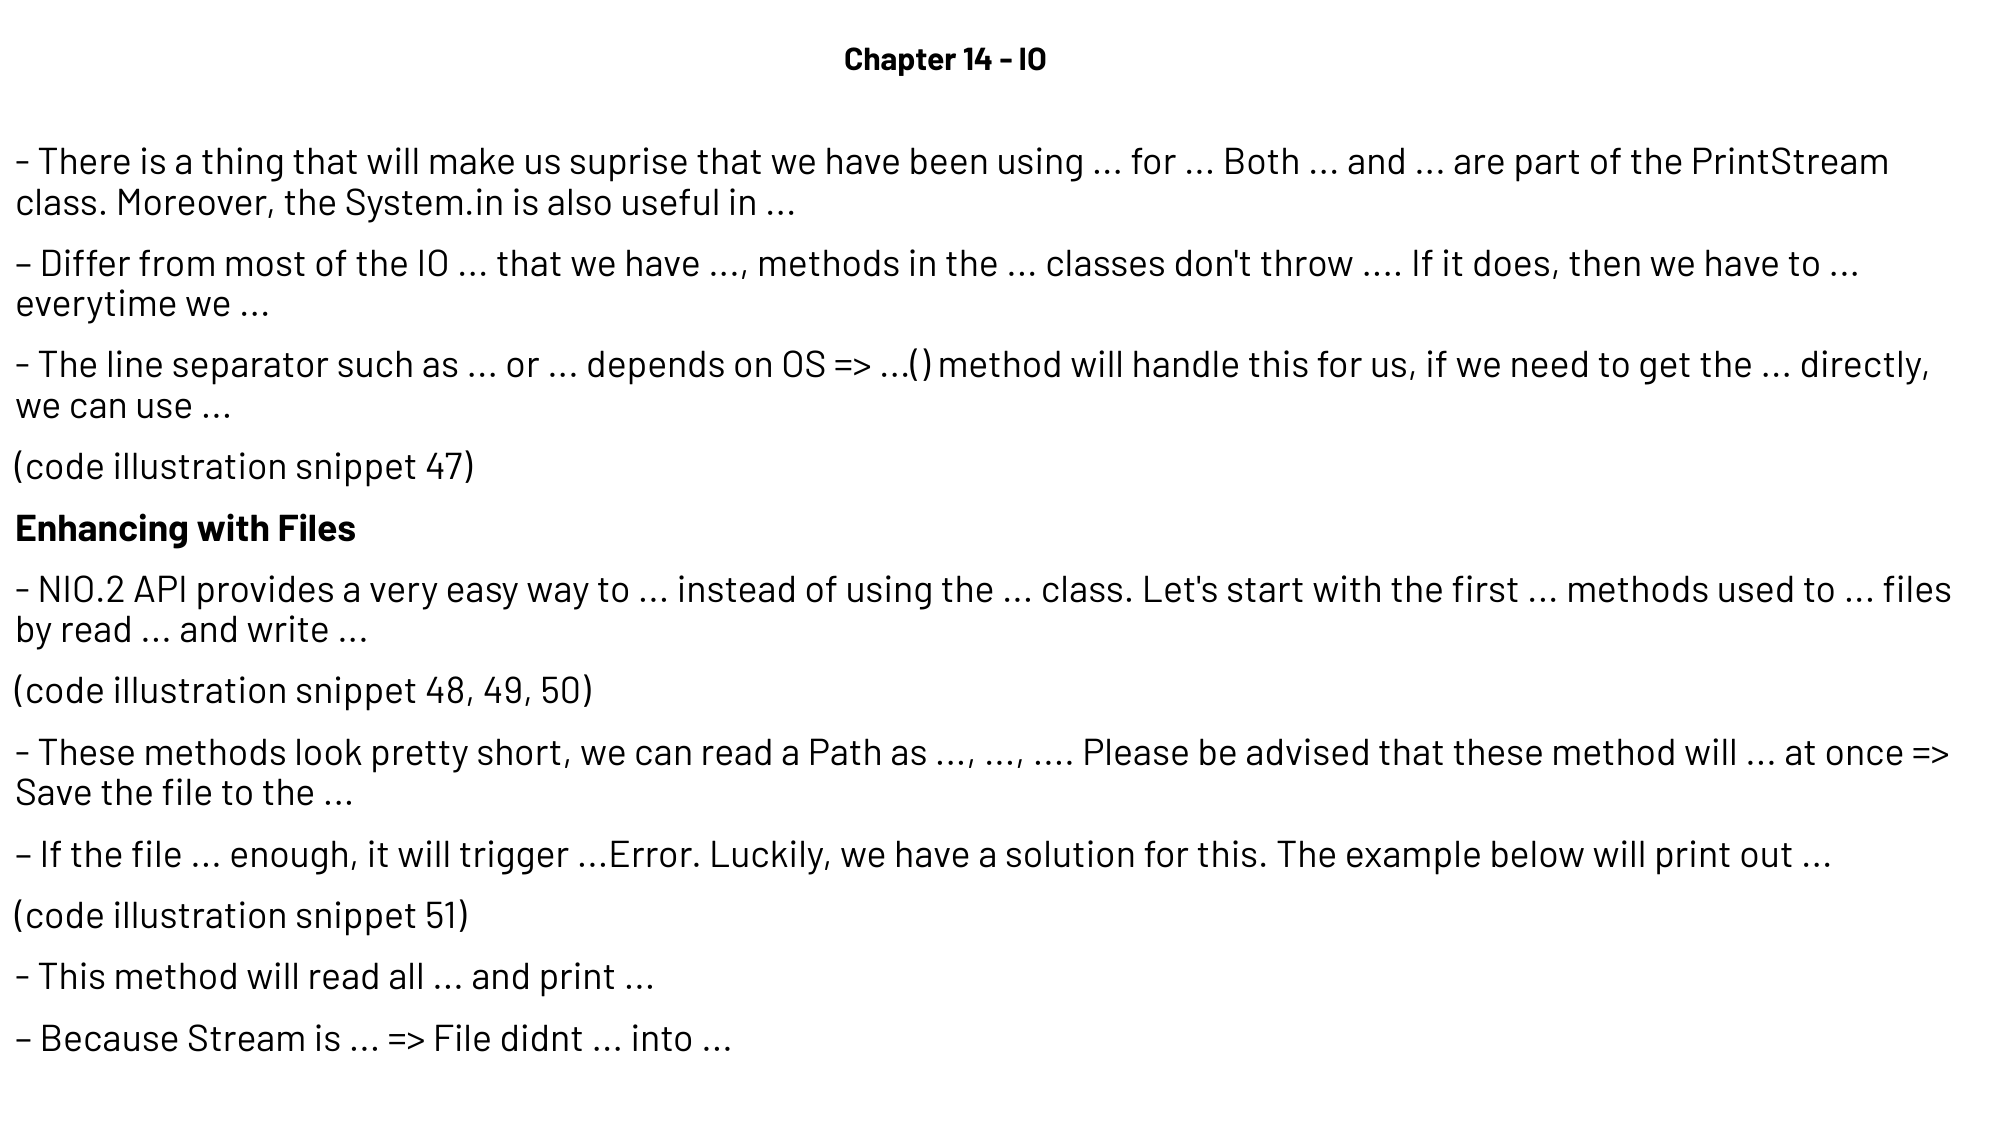

Chapter 14 - IO
- There is a thing that will make us suprise that we have been using ... for ... Both ... and ... are part of the PrintStream class. Moreover, the System.in is also useful in ...
– Differ from most of the IO ... that we have ..., methods in the ... classes don't throw .... If it does, then we have to ... everytime we ...
- The line separator such as ... or ... depends on OS => ...() method will handle this for us, if we need to get the ... directly, we can use ...
(code illustration snippet 47)
Enhancing with Files
- NIO.2 API provides a very easy way to ... instead of using the ... class. Let's start with the first ... methods used to ... files  by read ... and write ...
(code illustration snippet 48, 49, 50)
- These methods look pretty short, we can read a Path as ..., ..., .... Please be advised that these method will ... at once => Save the file to the ...
– If the file ... enough, it will trigger ...Error. Luckily, we have a solution for this. The example below will print out ...
(code illustration snippet 51)
- This method will read all ... and print ...
– Because Stream is ... => File didnt ... into ...